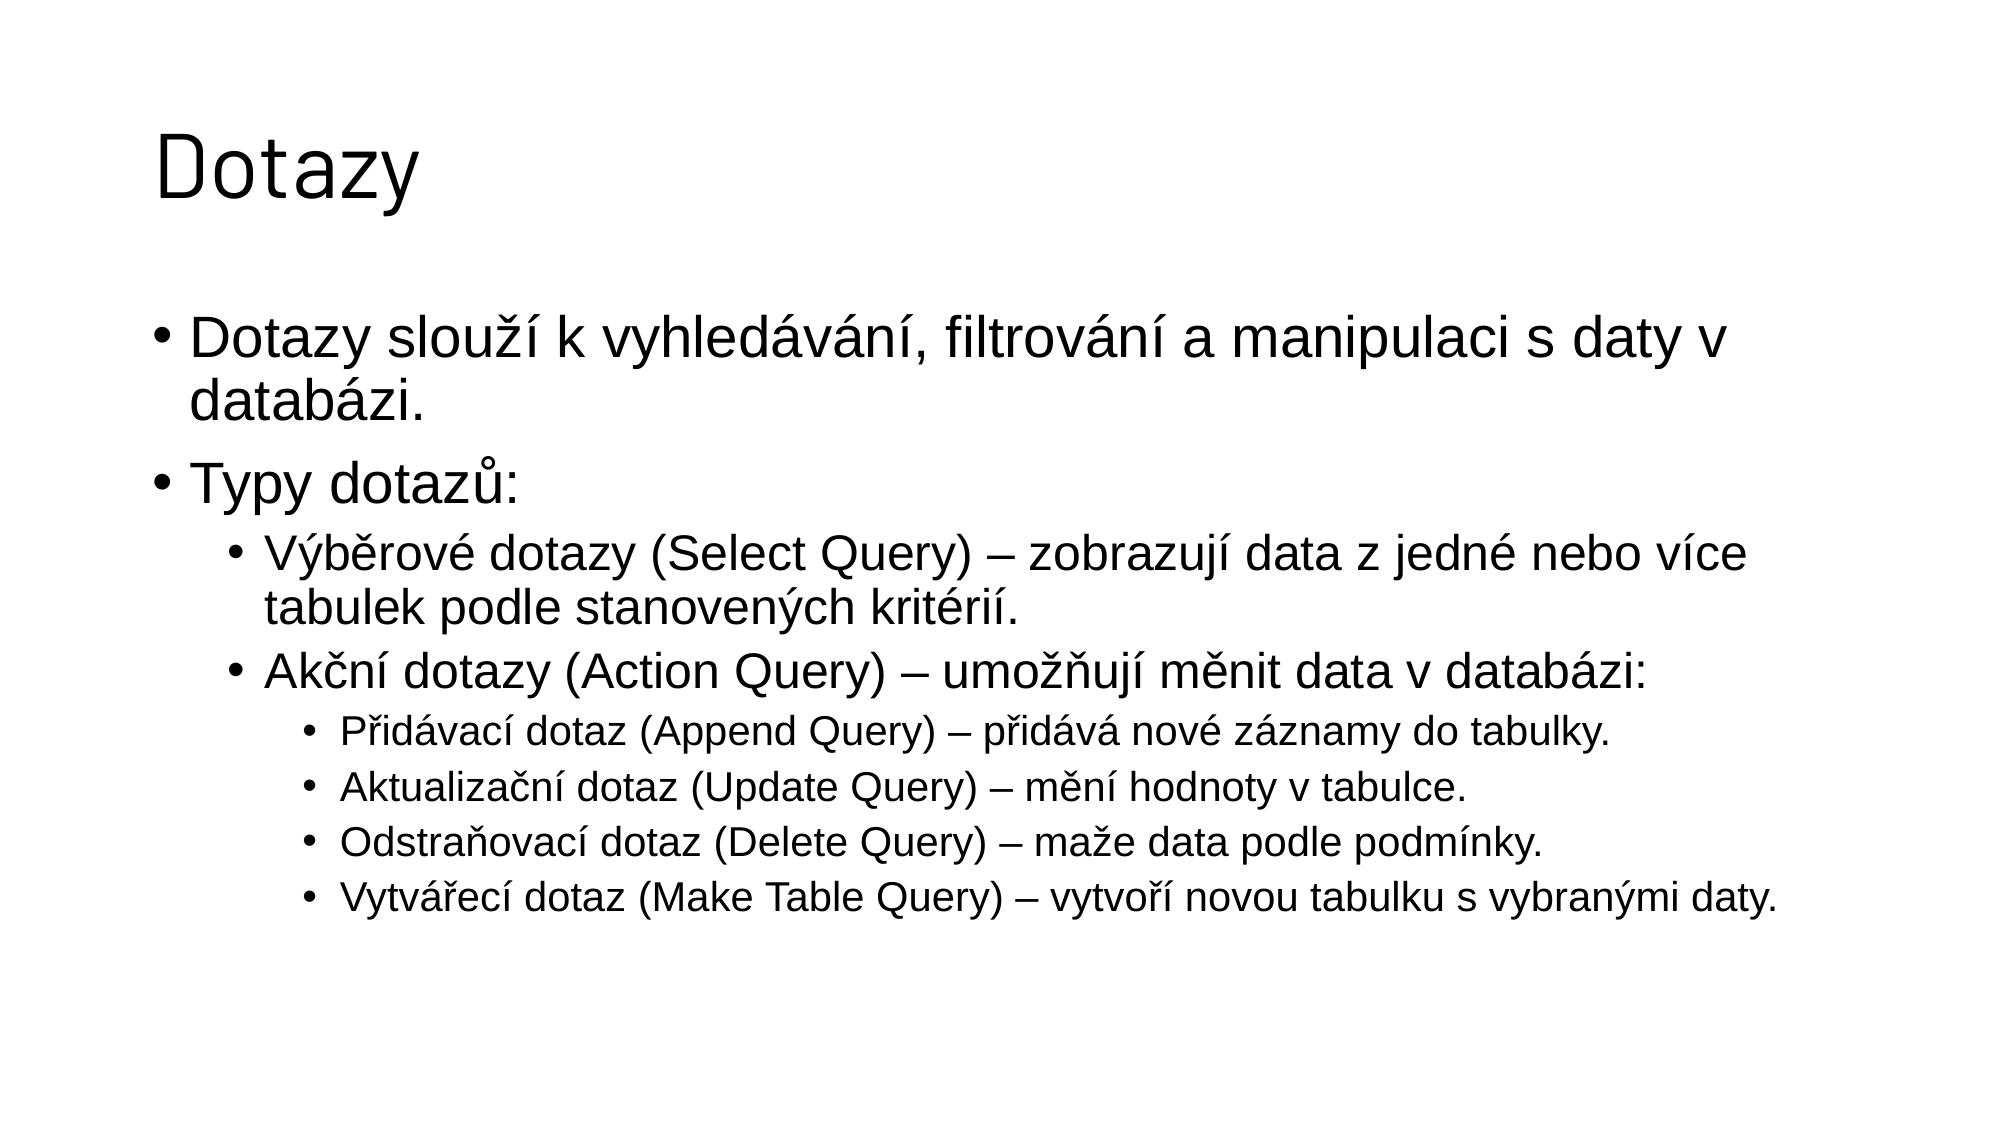

# Dotazy
Dotazy slouží k vyhledávání, filtrování a manipulaci s daty v databázi.
Typy dotazů:
Výběrové dotazy (Select Query) – zobrazují data z jedné nebo více tabulek podle stanovených kritérií.
Akční dotazy (Action Query) – umožňují měnit data v databázi:
Přidávací dotaz (Append Query) – přidává nové záznamy do tabulky.
Aktualizační dotaz (Update Query) – mění hodnoty v tabulce.
Odstraňovací dotaz (Delete Query) – maže data podle podmínky.
Vytvářecí dotaz (Make Table Query) – vytvoří novou tabulku s vybranými daty.